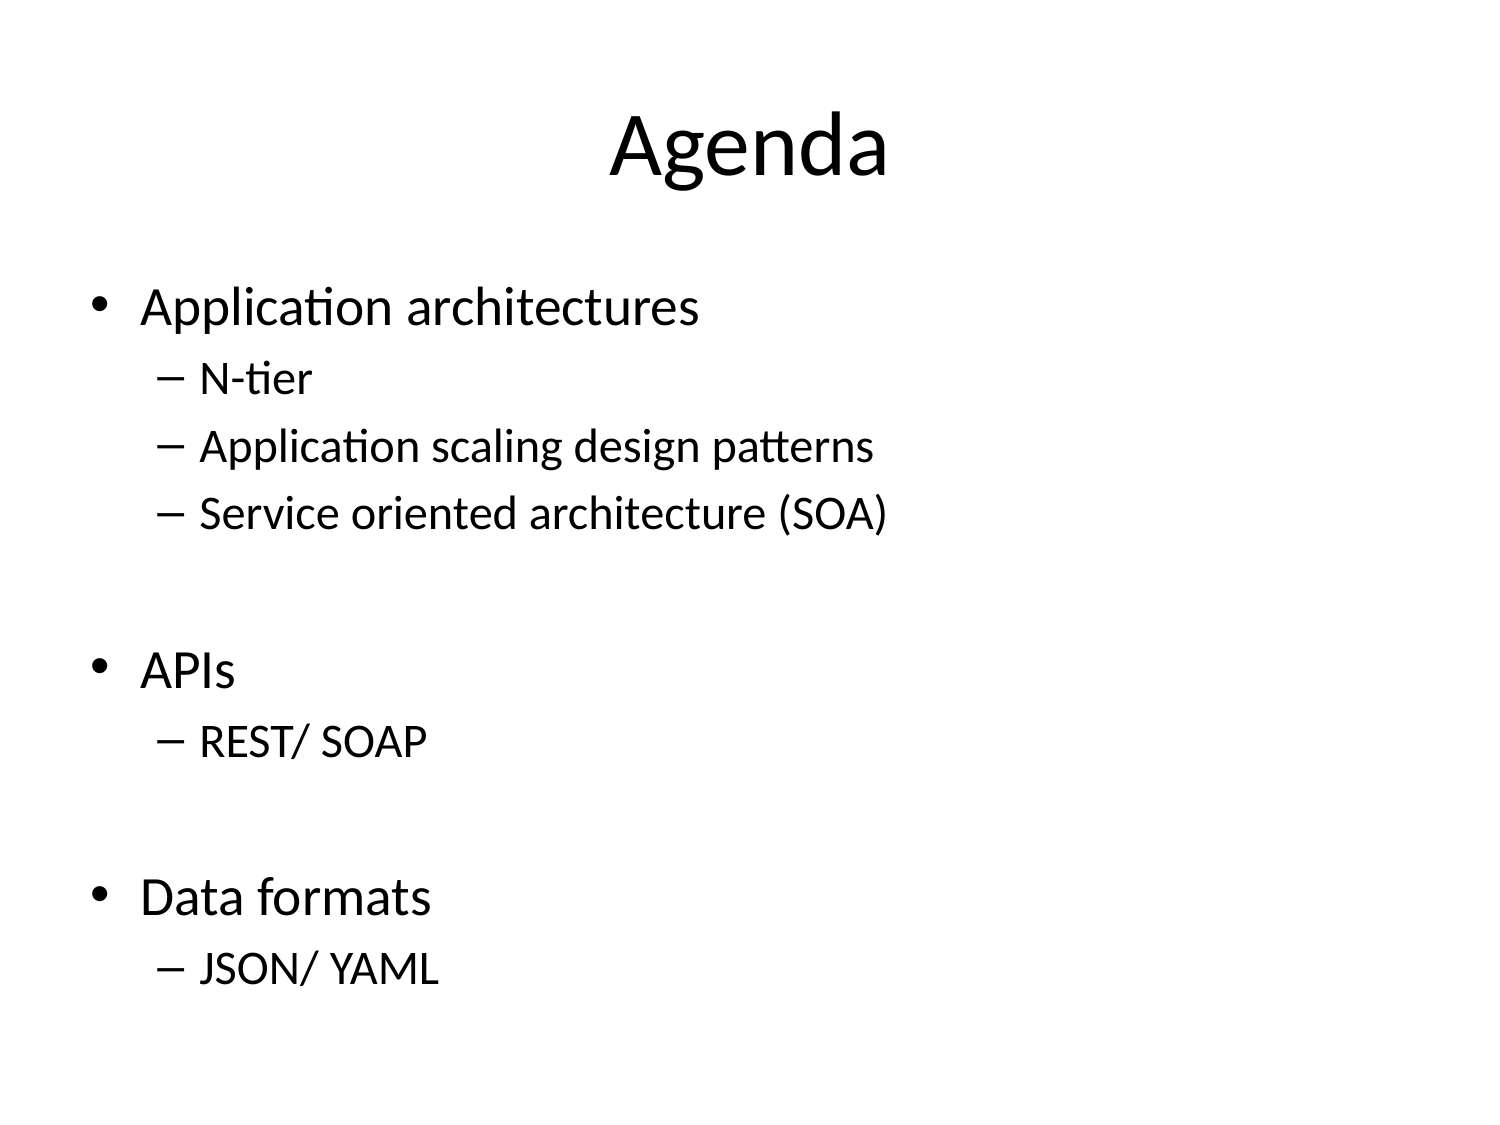

# Agenda
Application architectures
N-tier
Application scaling design patterns
Service oriented architecture (SOA)

APIs
REST/ SOAP

Data formats
JSON/ YAML